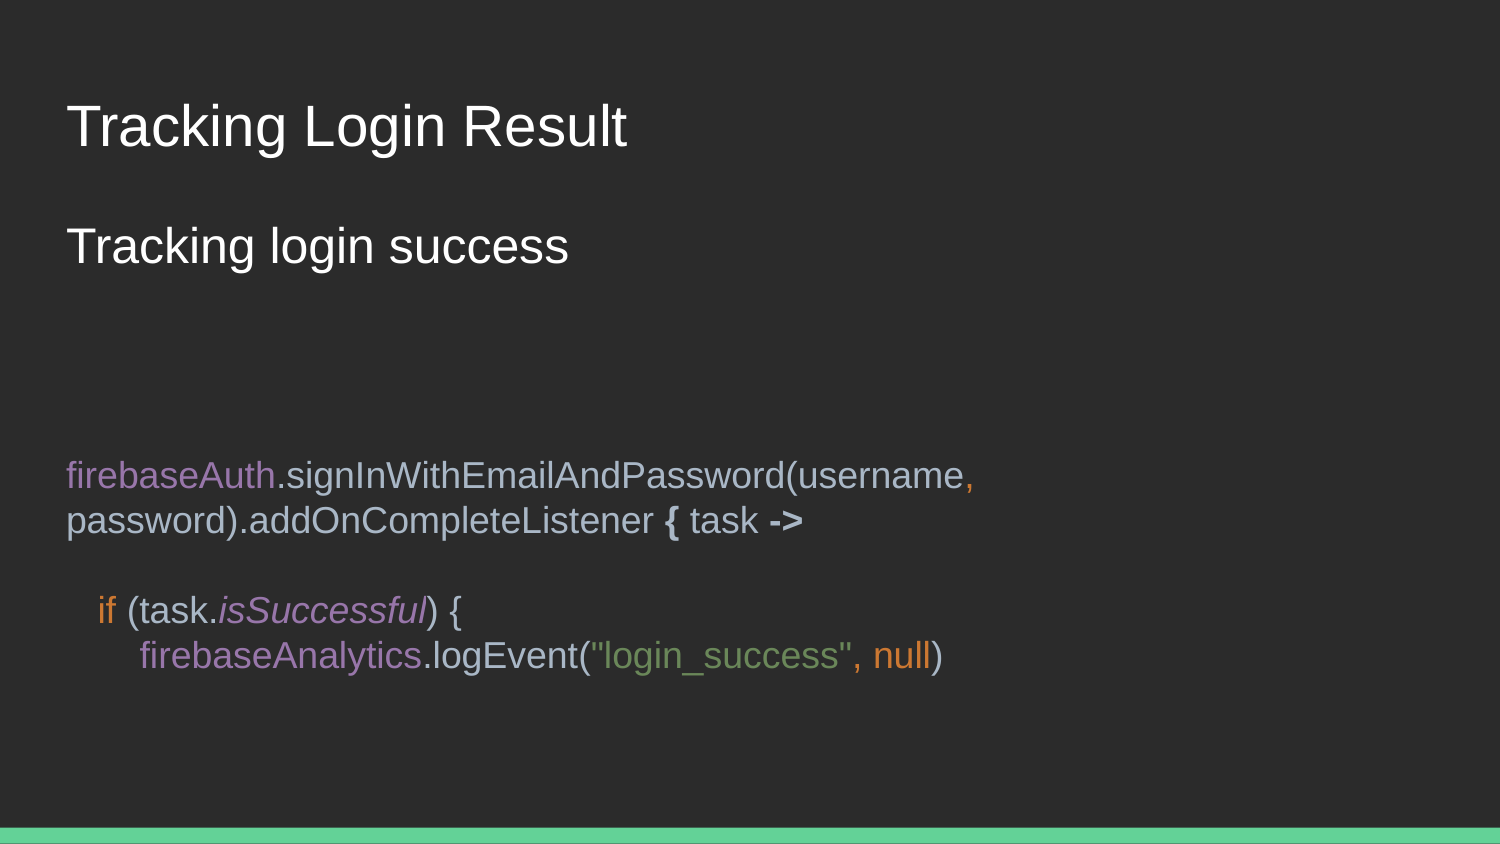

# Tracking Login Result
Tracking login success
firebaseAuth.signInWithEmailAndPassword(username, password).addOnCompleteListener { task ->

   if (task.isSuccessful) {
       firebaseAnalytics.logEvent("login_success", null)